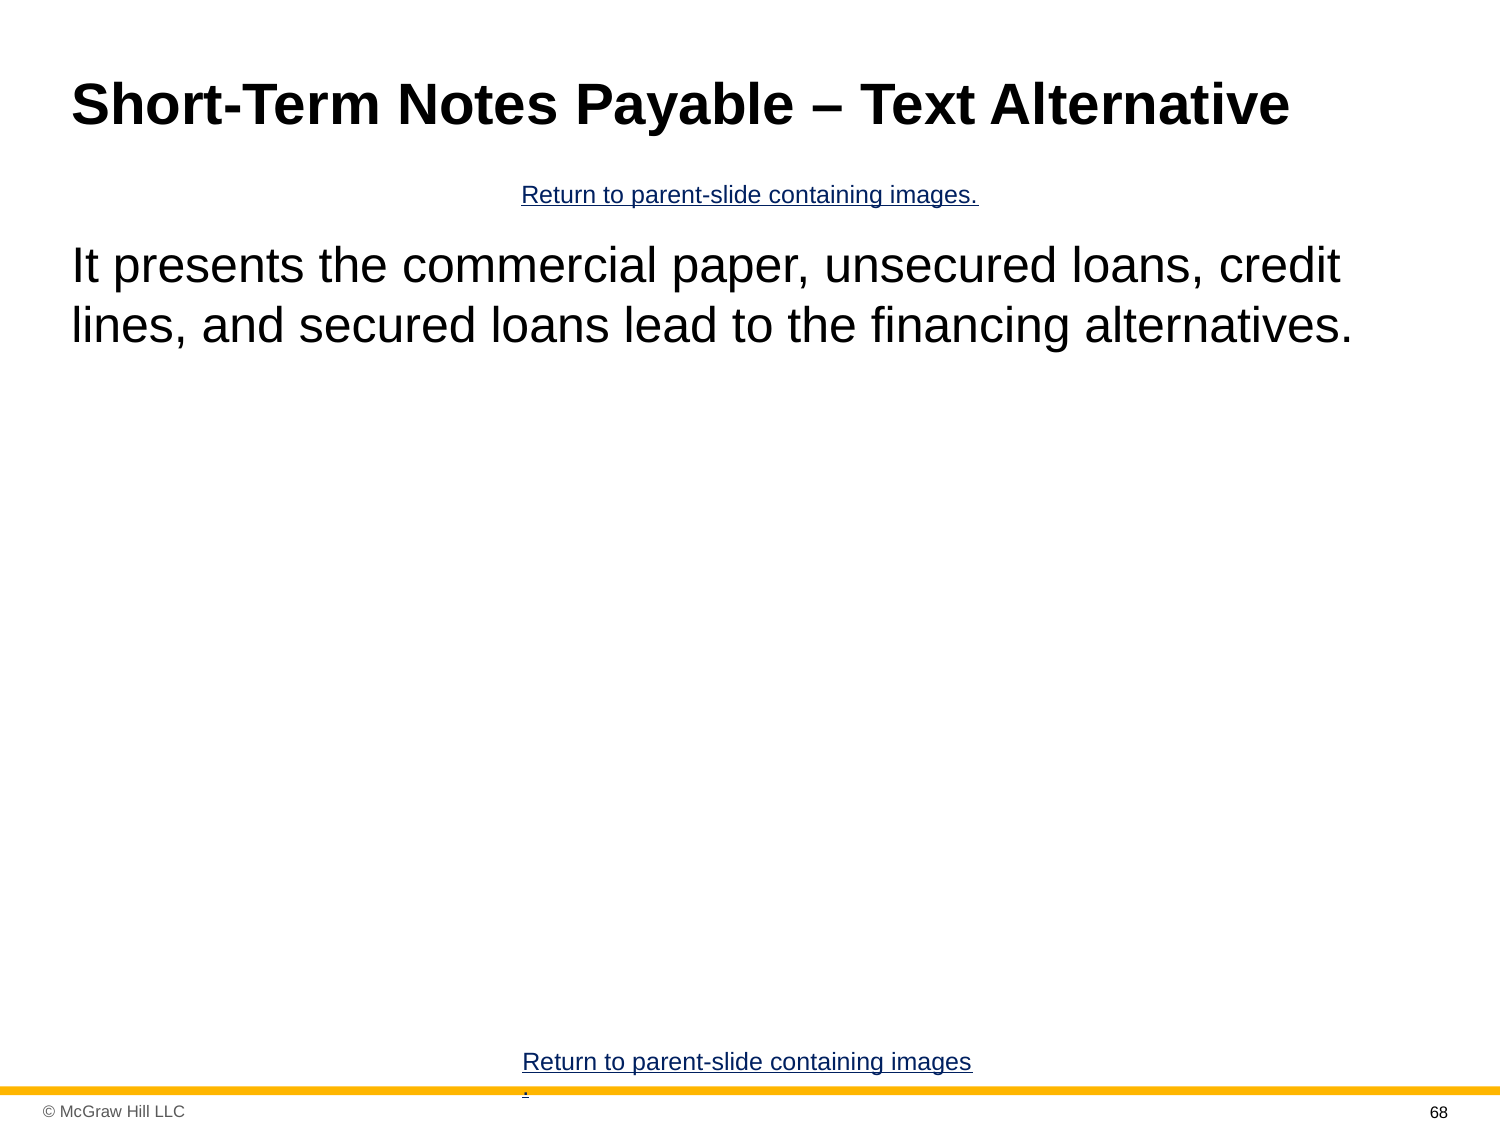

# Short-Term Notes Payable – Text Alternative
Return to parent-slide containing images.
It presents the commercial paper, unsecured loans, credit lines, and secured loans lead to the financing alternatives.
Return to parent-slide containing images.
68